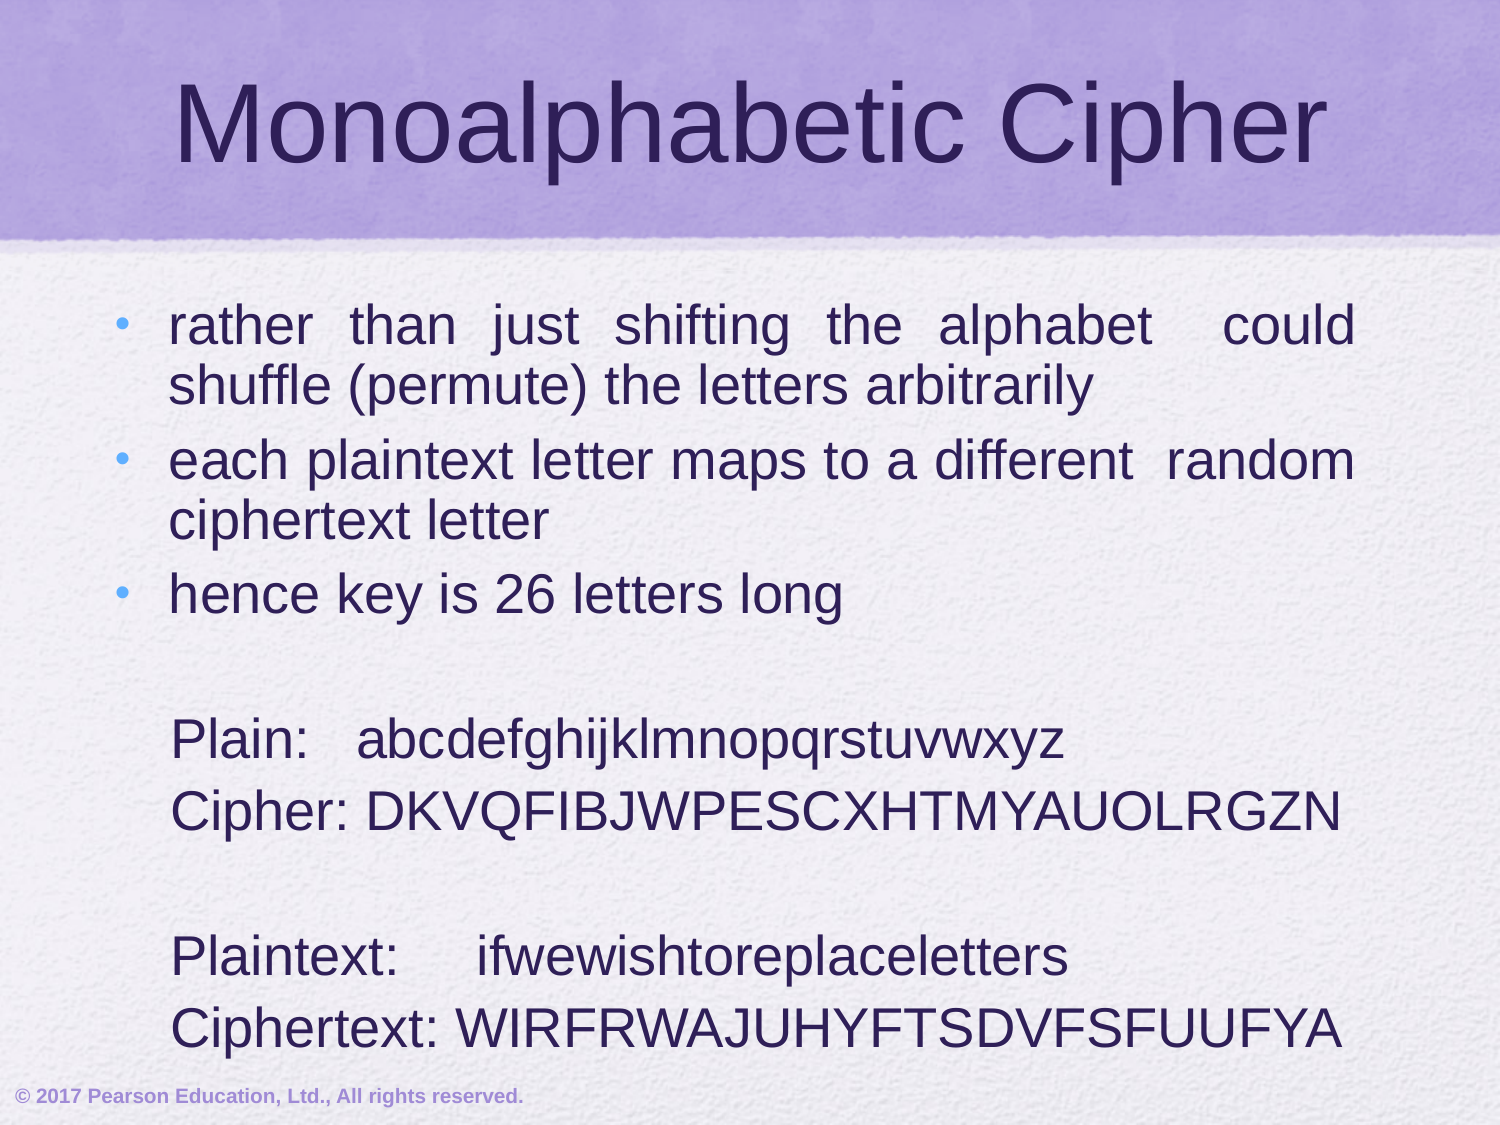

# Monoalphabetic Cipher
rather than just shifting the alphabet  could shuffle (permute) the letters arbitrarily
each plaintext letter maps to a different  random ciphertext letter
hence key is 26 letters long

Plain:   abcdefghijklmnopqrstuvwxyz
Cipher: DKVQFIBJWPESCXHTMYAUOLRGZN

Plaintext:     ifwewishtoreplaceletters
Ciphertext: WIRFRWAJUHYFTSDVFSFUUFYA
© 2017 Pearson Education, Ltd., All rights reserved.